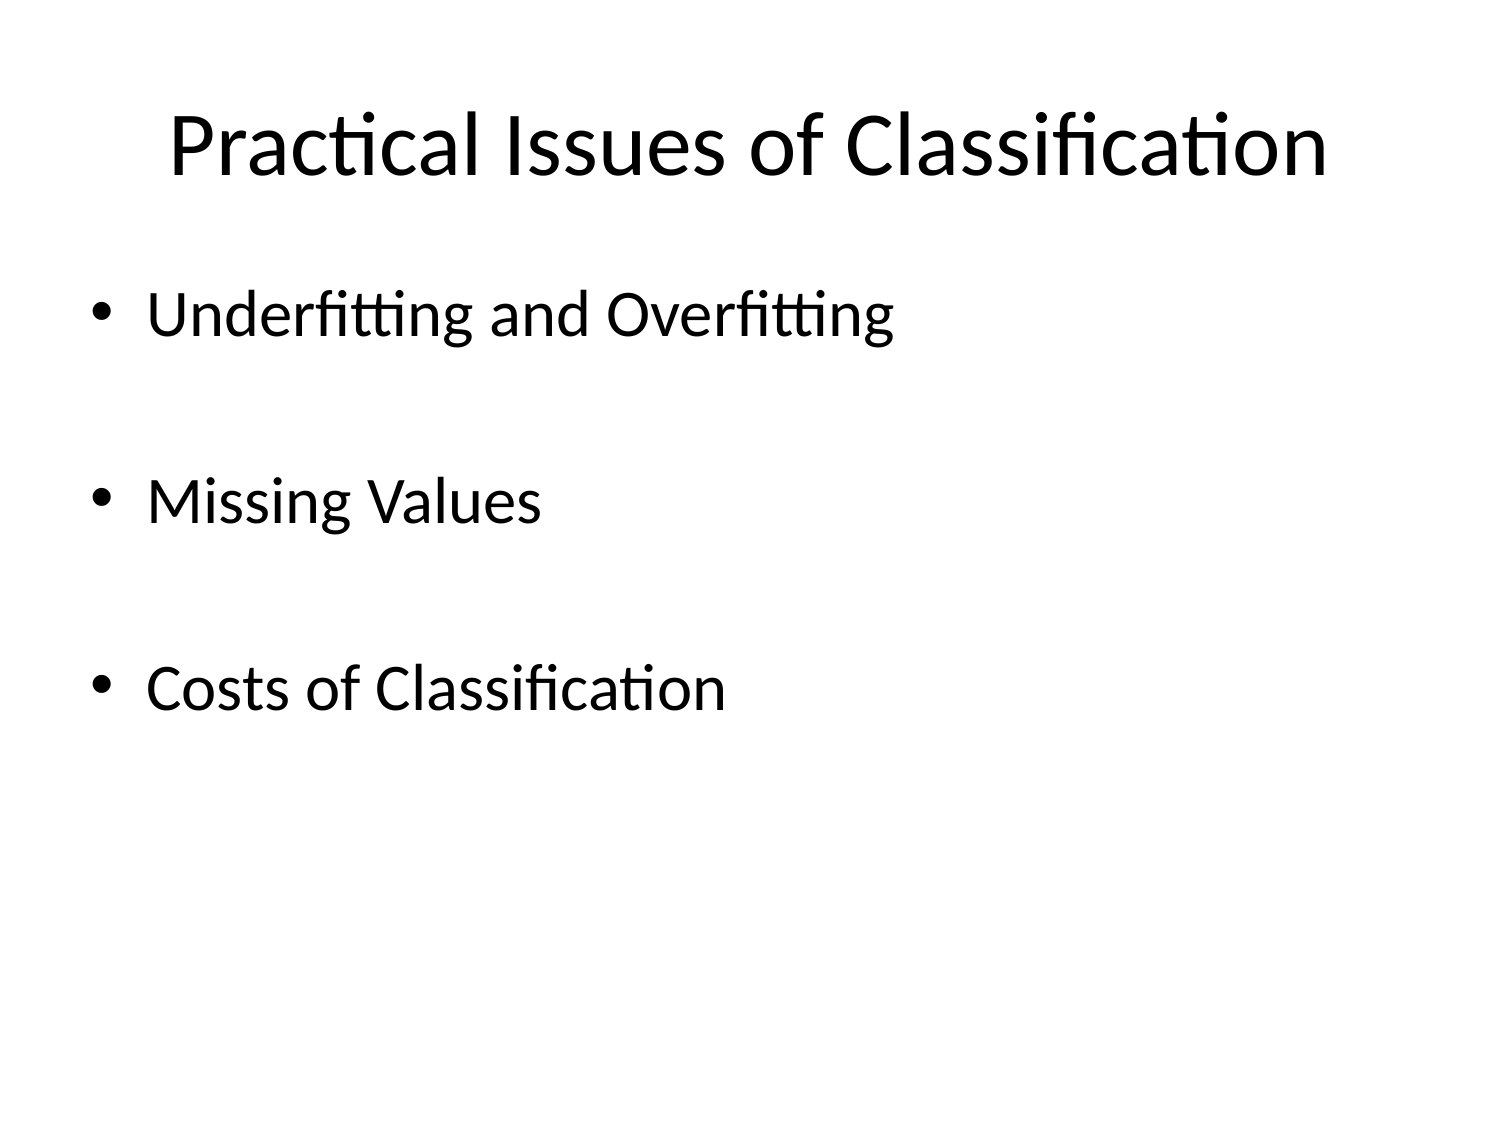

# Practical Issues of Classification
Underfitting and Overfitting

Missing Values

Costs of Classification